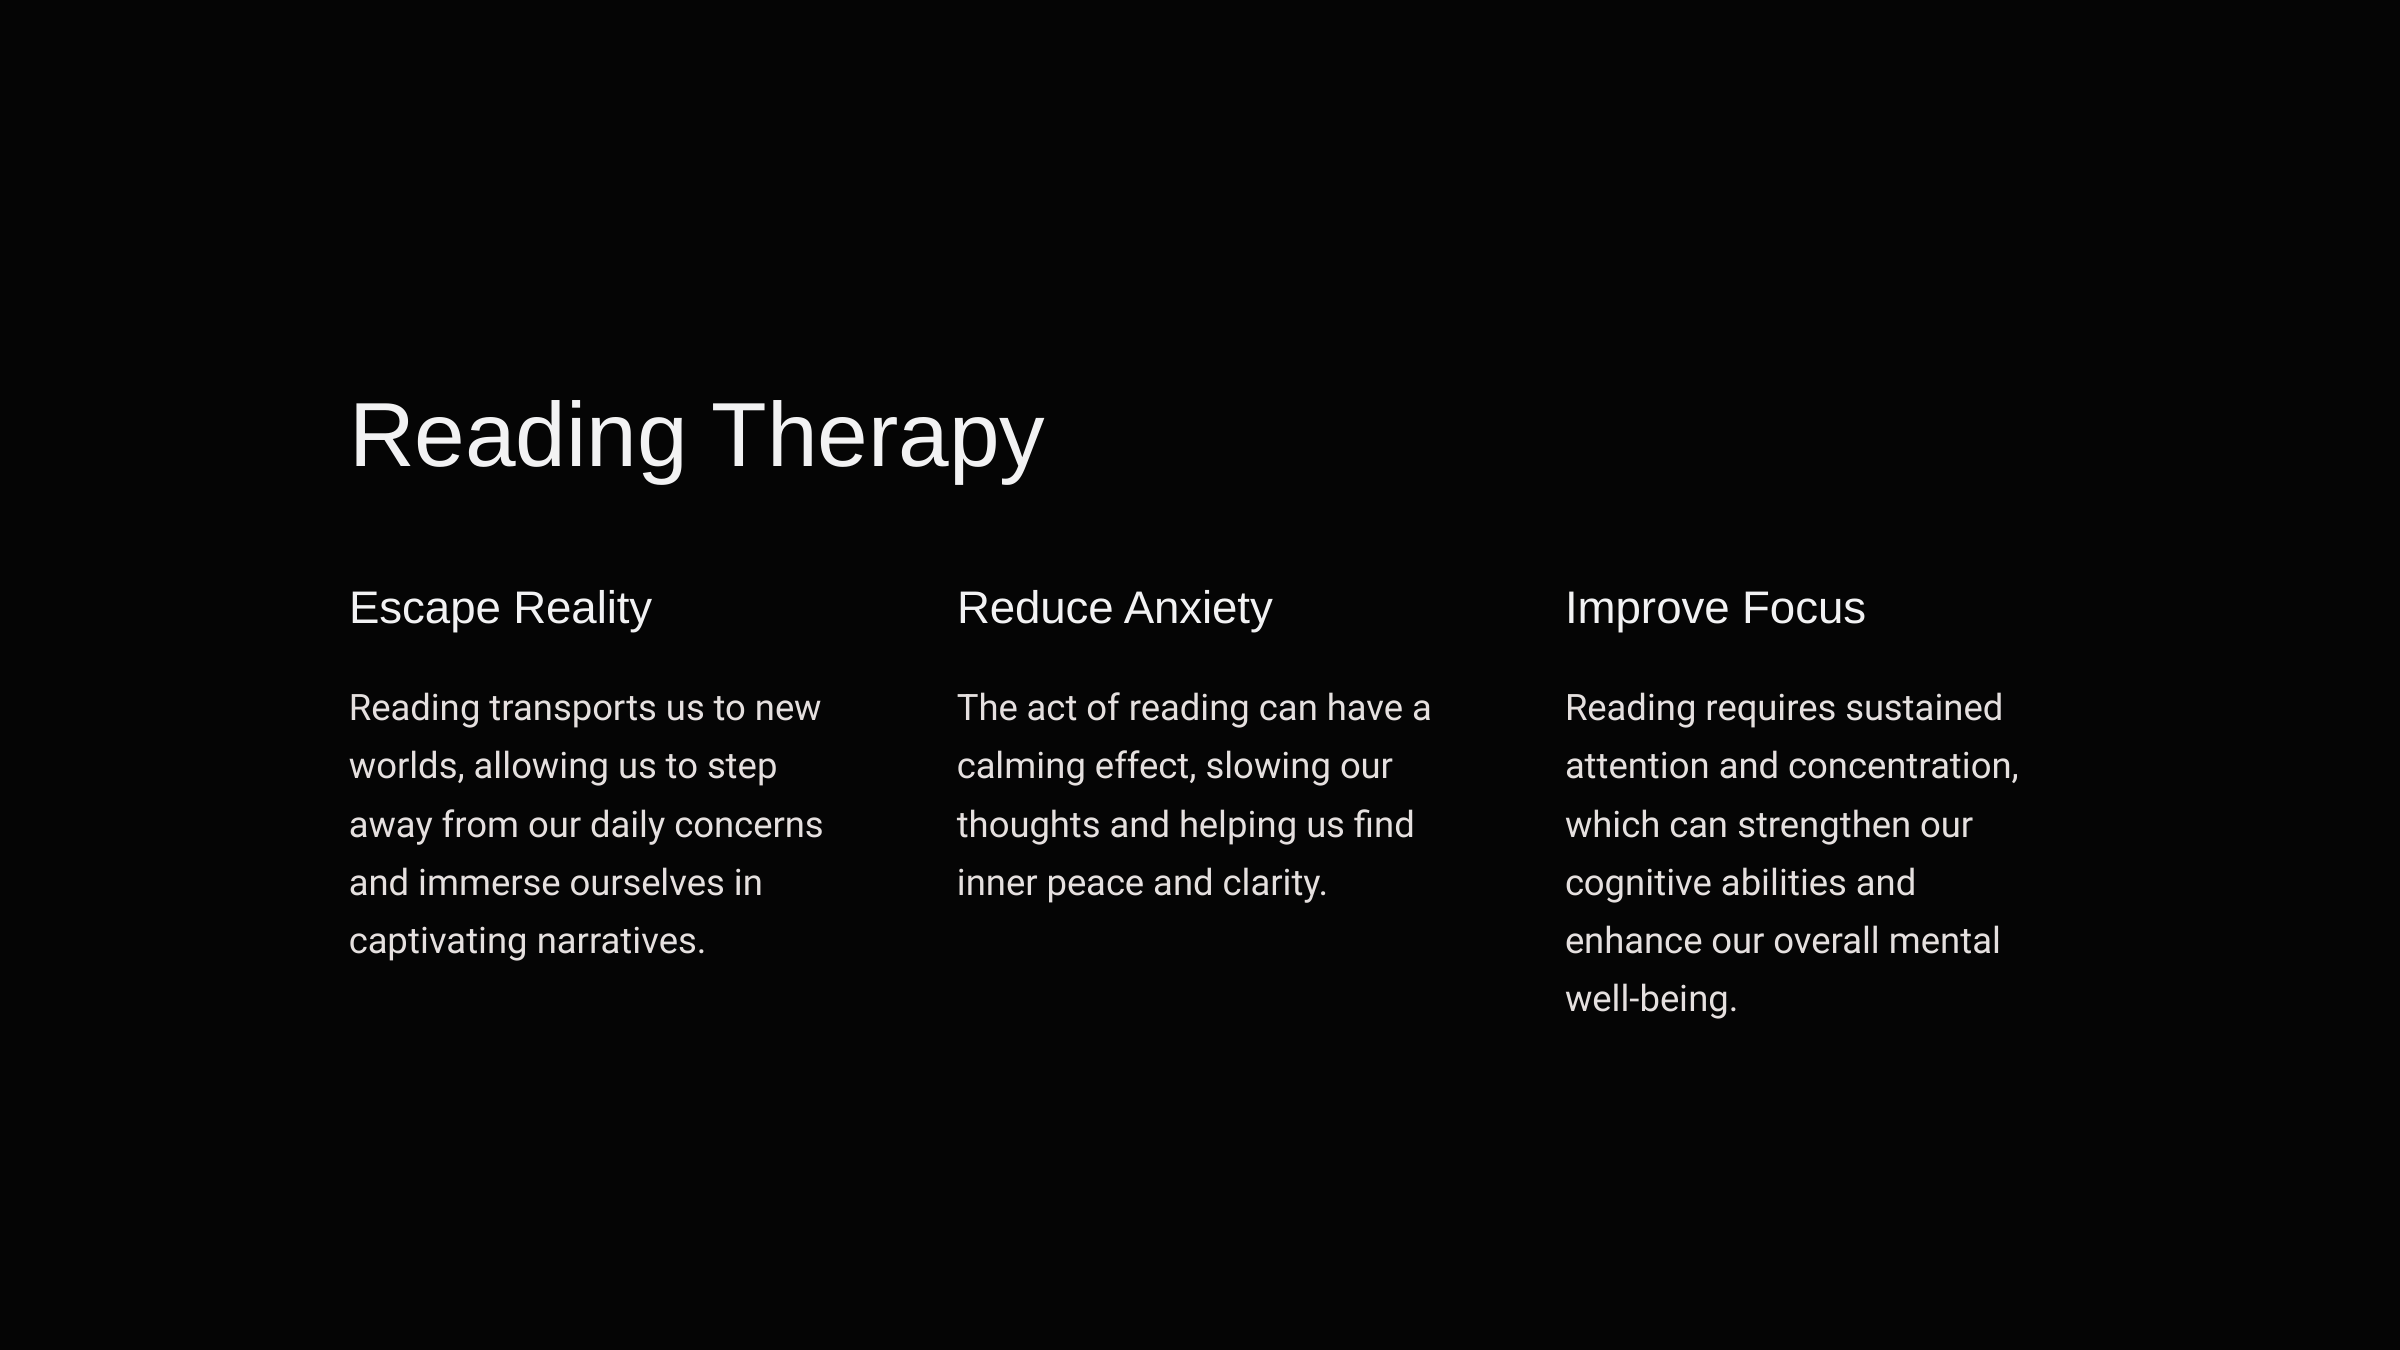

Reading Therapy
Escape Reality
Reduce Anxiety
Improve Focus
Reading transports us to new worlds, allowing us to step away from our daily concerns and immerse ourselves in captivating narratives.
The act of reading can have a calming effect, slowing our thoughts and helping us find inner peace and clarity.
Reading requires sustained attention and concentration, which can strengthen our cognitive abilities and enhance our overall mental well-being.